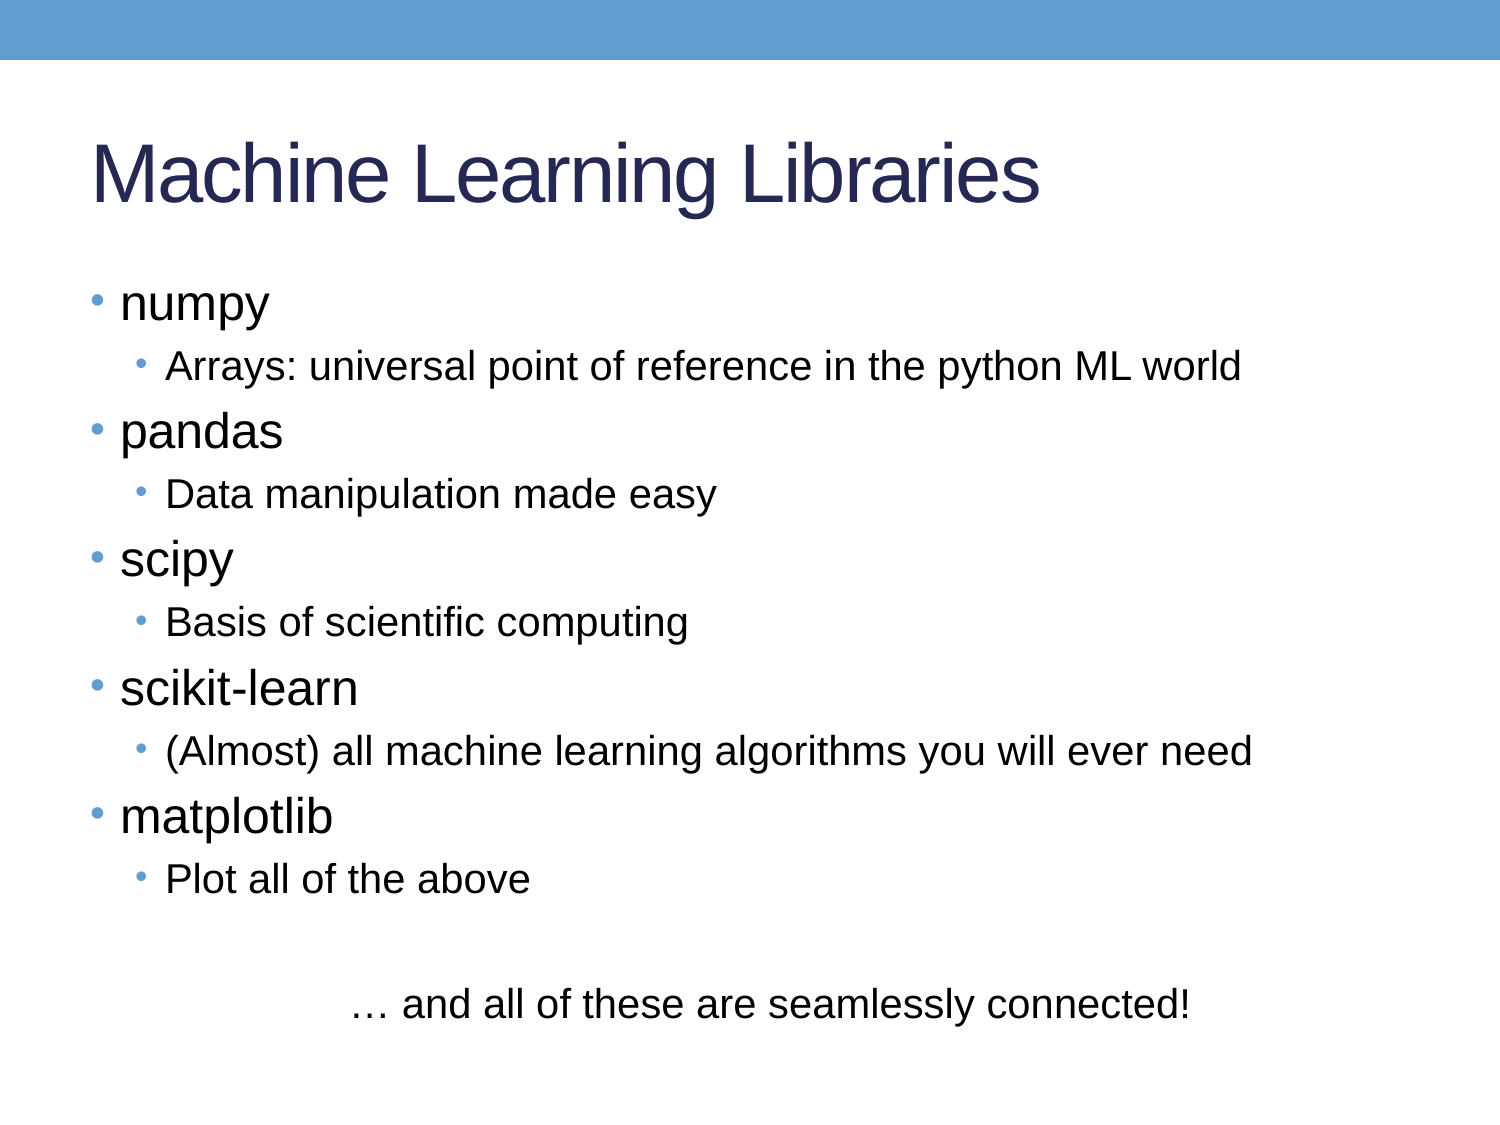

# Machine Learning Libraries
numpy
Arrays: universal point of reference in the python ML world
pandas
Data manipulation made easy
scipy
Basis of scientific computing
scikit-learn
(Almost) all machine learning algorithms you will ever need
matplotlib
Plot all of the above
… and all of these are seamlessly connected!